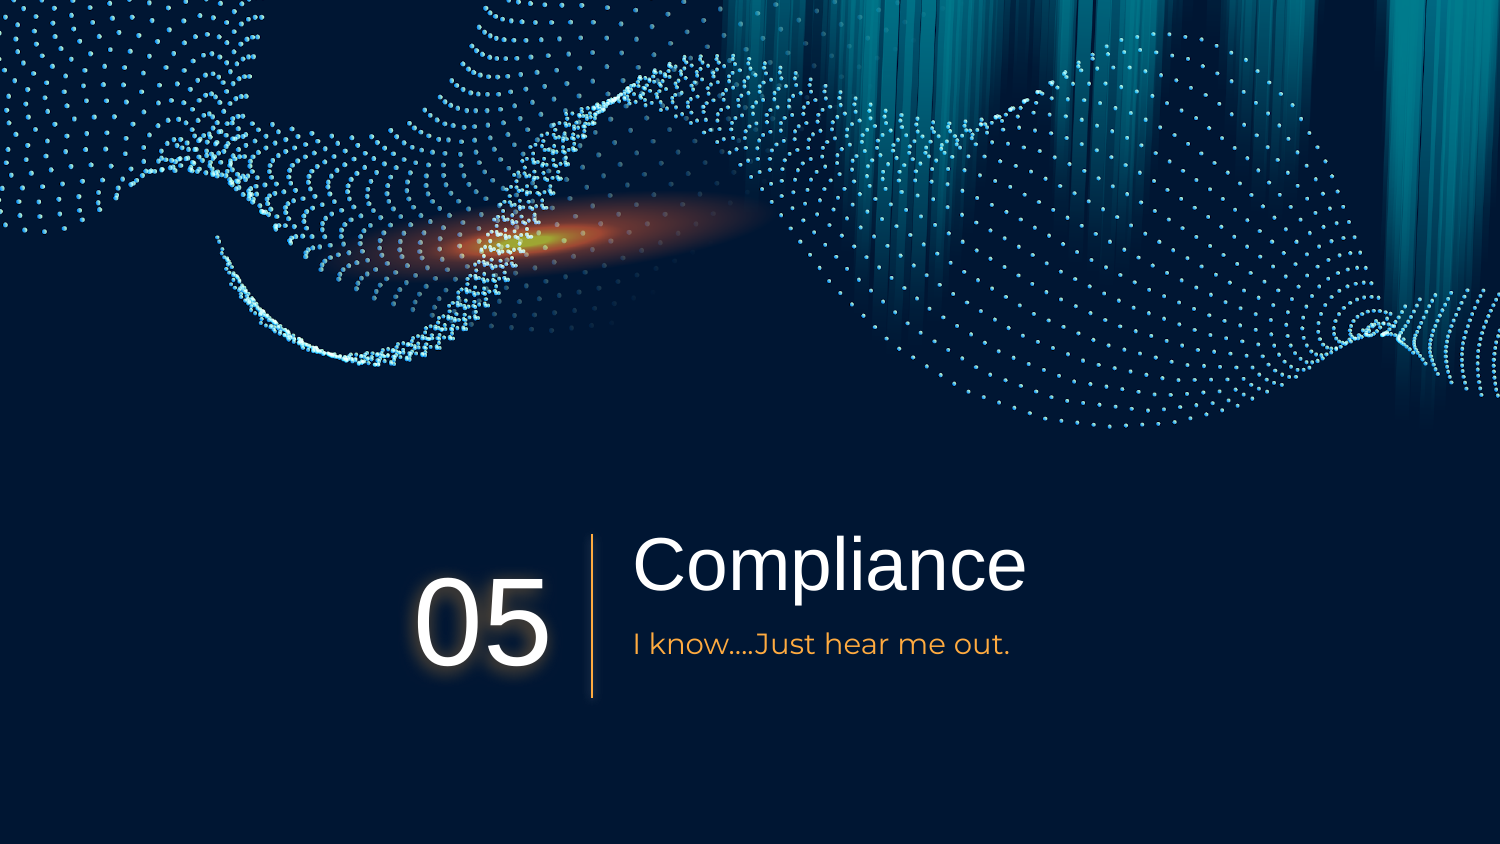

# Compliance
05
I know….Just hear me out.